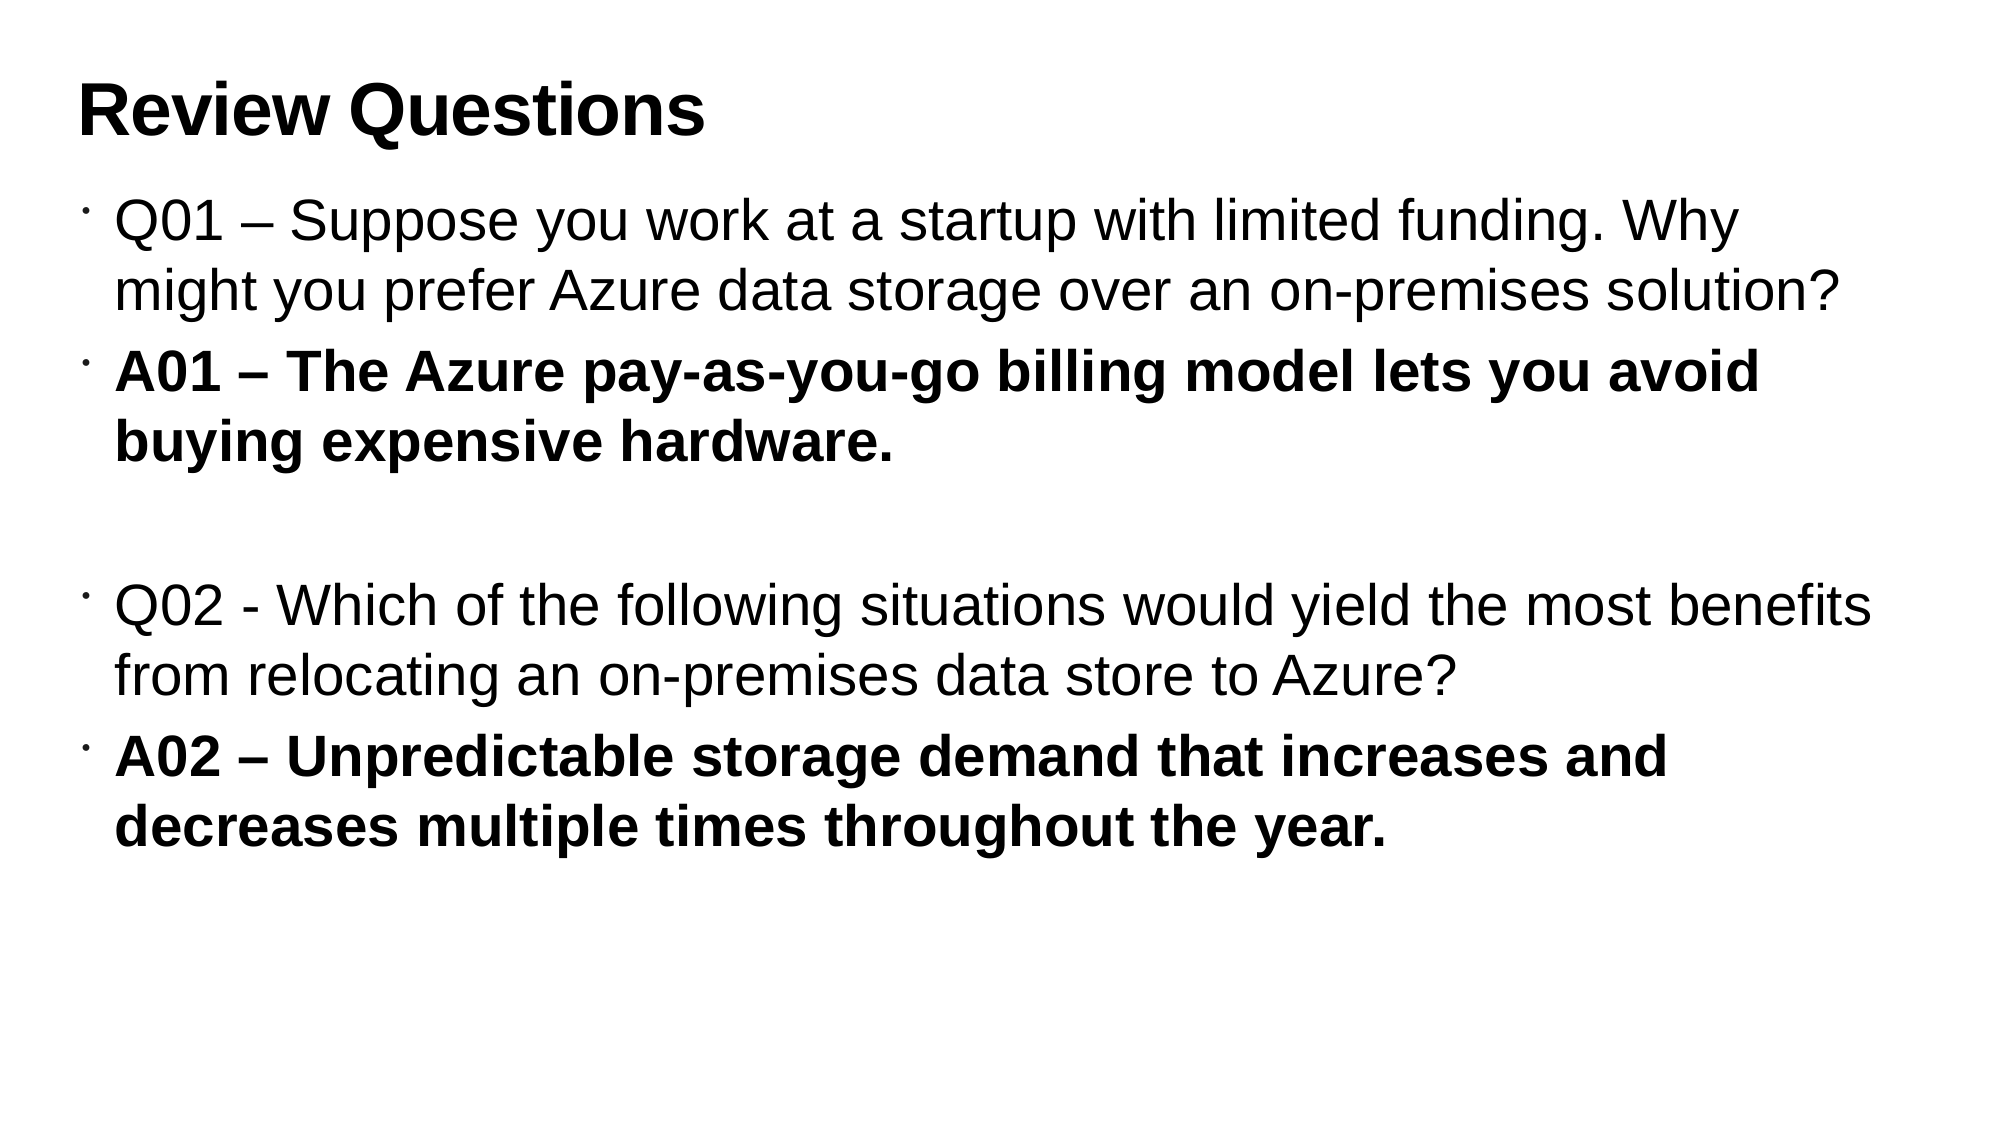

# Review Questions
Q01 – Suppose you work at a startup with limited funding. Why might you prefer Azure data storage over an on-premises solution?
A01 – The Azure pay-as-you-go billing model lets you avoid buying expensive hardware.

Q02 - Which of the following situations would yield the most benefits from relocating an on-premises data store to Azure?
A02 – Unpredictable storage demand that increases and decreases multiple times throughout the year.